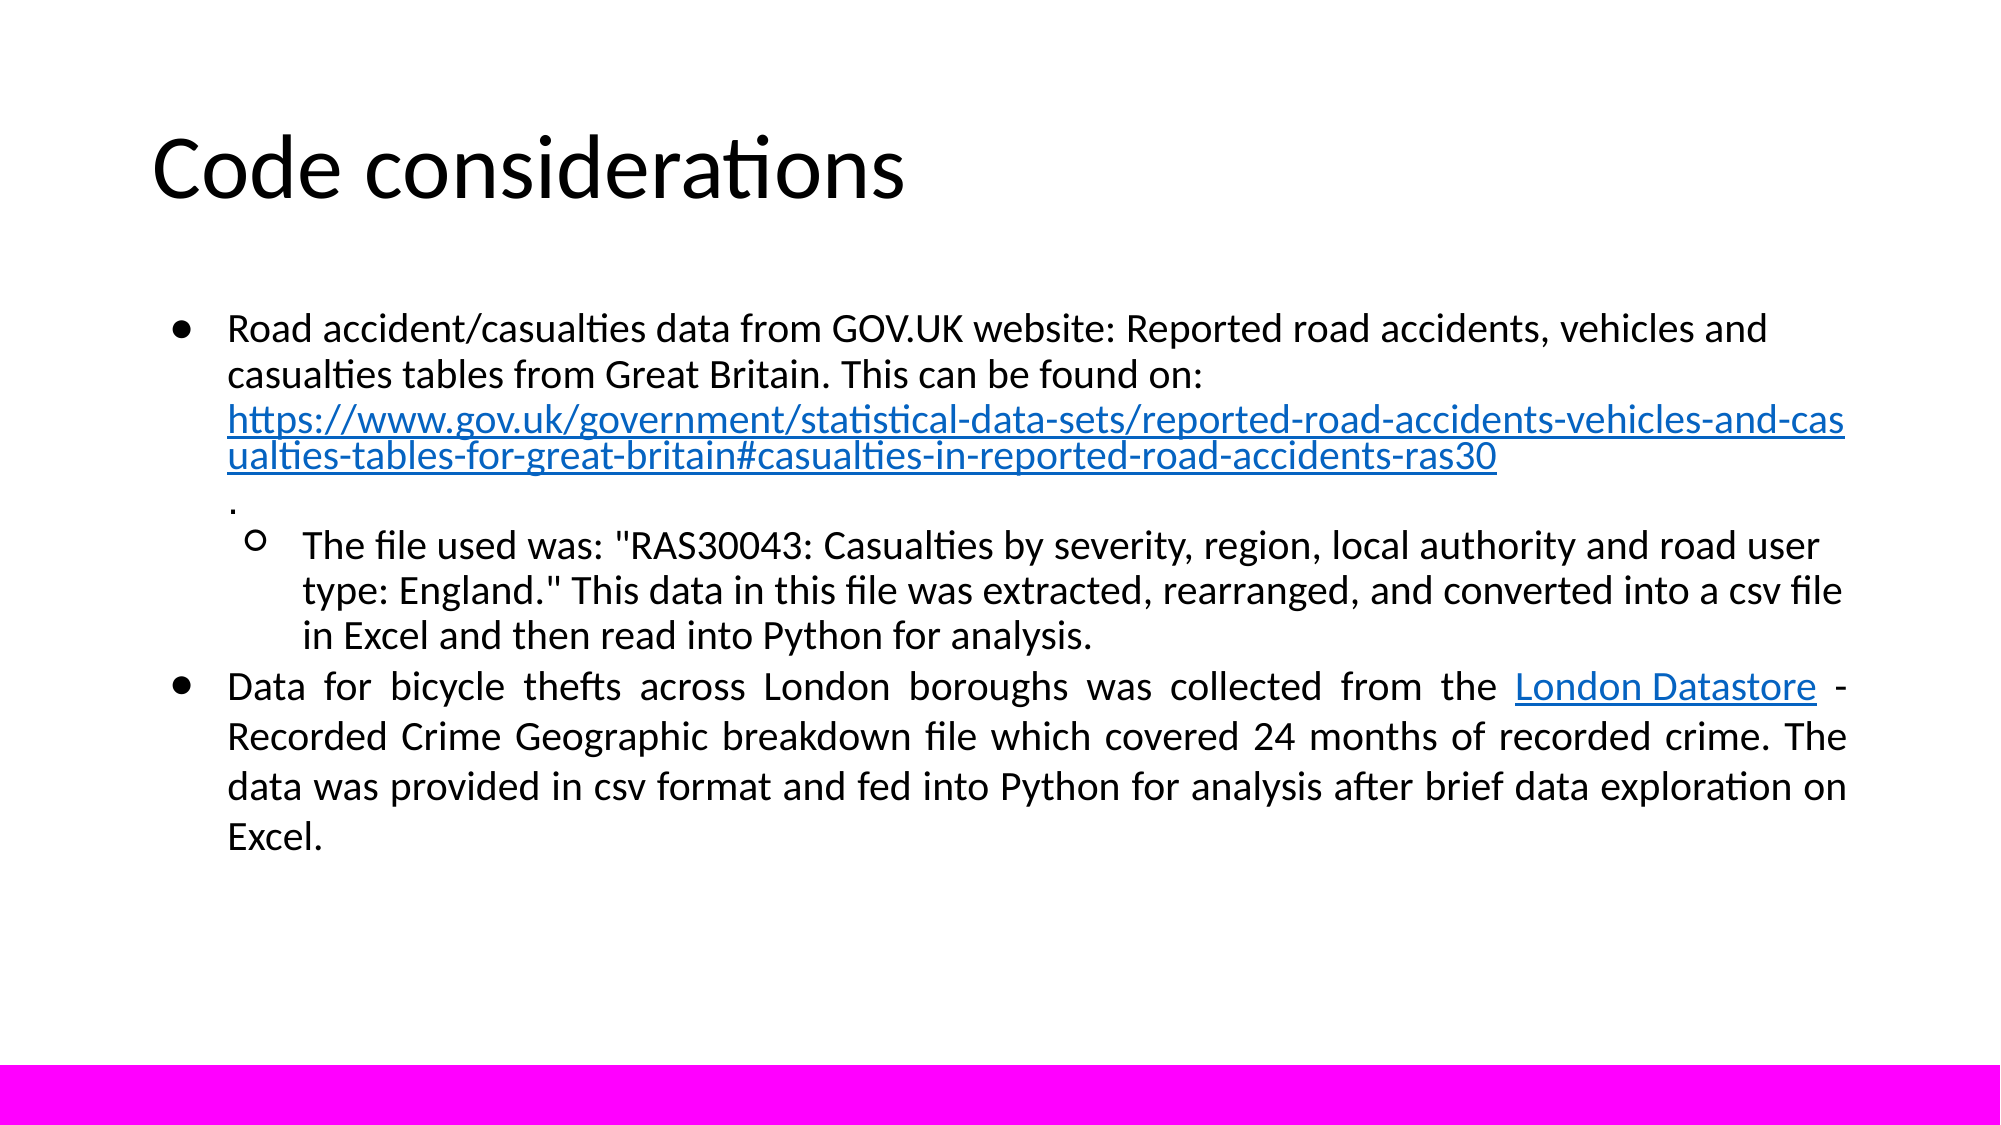

# Code considerations
Road accident/casualties data from GOV.UK website: Reported road accidents, vehicles and casualties tables from Great Britain. This can be found on: https://www.gov.uk/government/statistical-data-sets/reported-road-accidents-vehicles-and-casualties-tables-for-great-britain#casualties-in-reported-road-accidents-ras30.
The file used was: "RAS30043: Casualties by severity, region, local authority and road user type: England." This data in this file was extracted, rearranged, and converted into a csv file in Excel and then read into Python for analysis.
Data for bicycle thefts across London boroughs was collected from the London Datastore - Recorded Crime Geographic breakdown file which covered 24 months of recorded crime. The data was provided in csv format and fed into Python for analysis after brief data exploration on Excel.